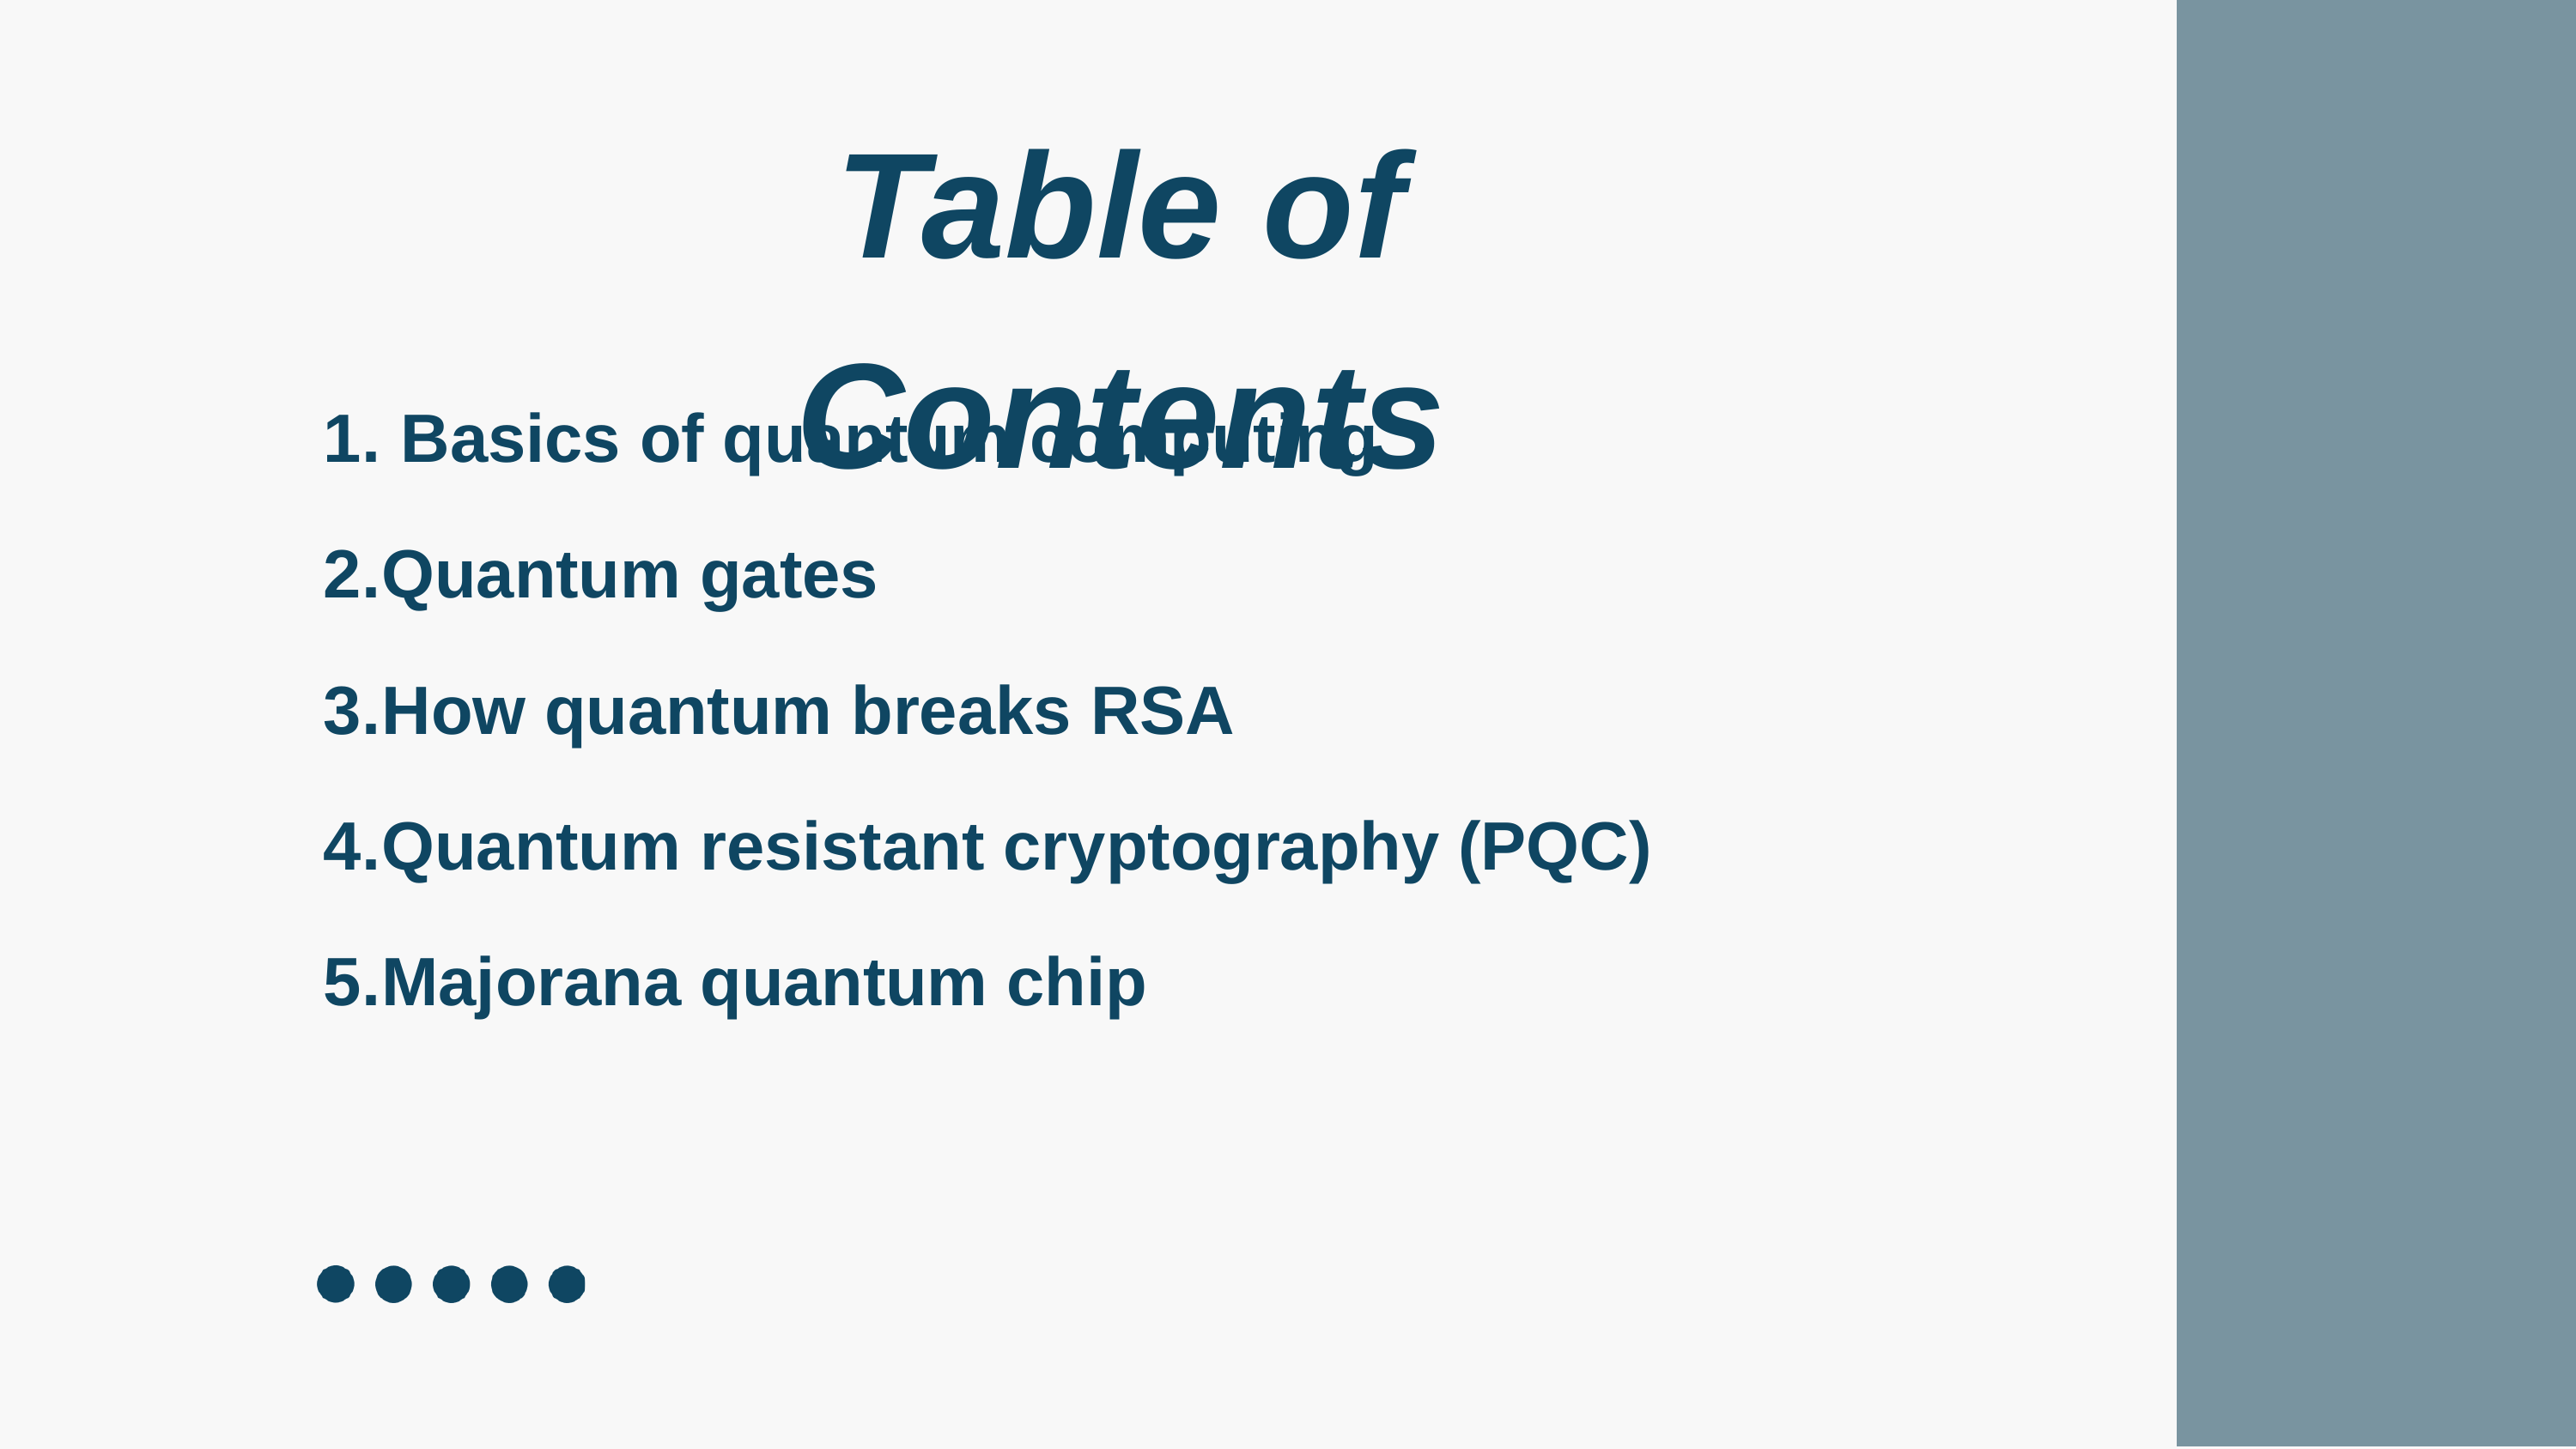

Table of Contents
 Basics of quantum computing
Quantum gates
How quantum breaks RSA
Quantum resistant cryptography (PQC)
Majorana quantum chip